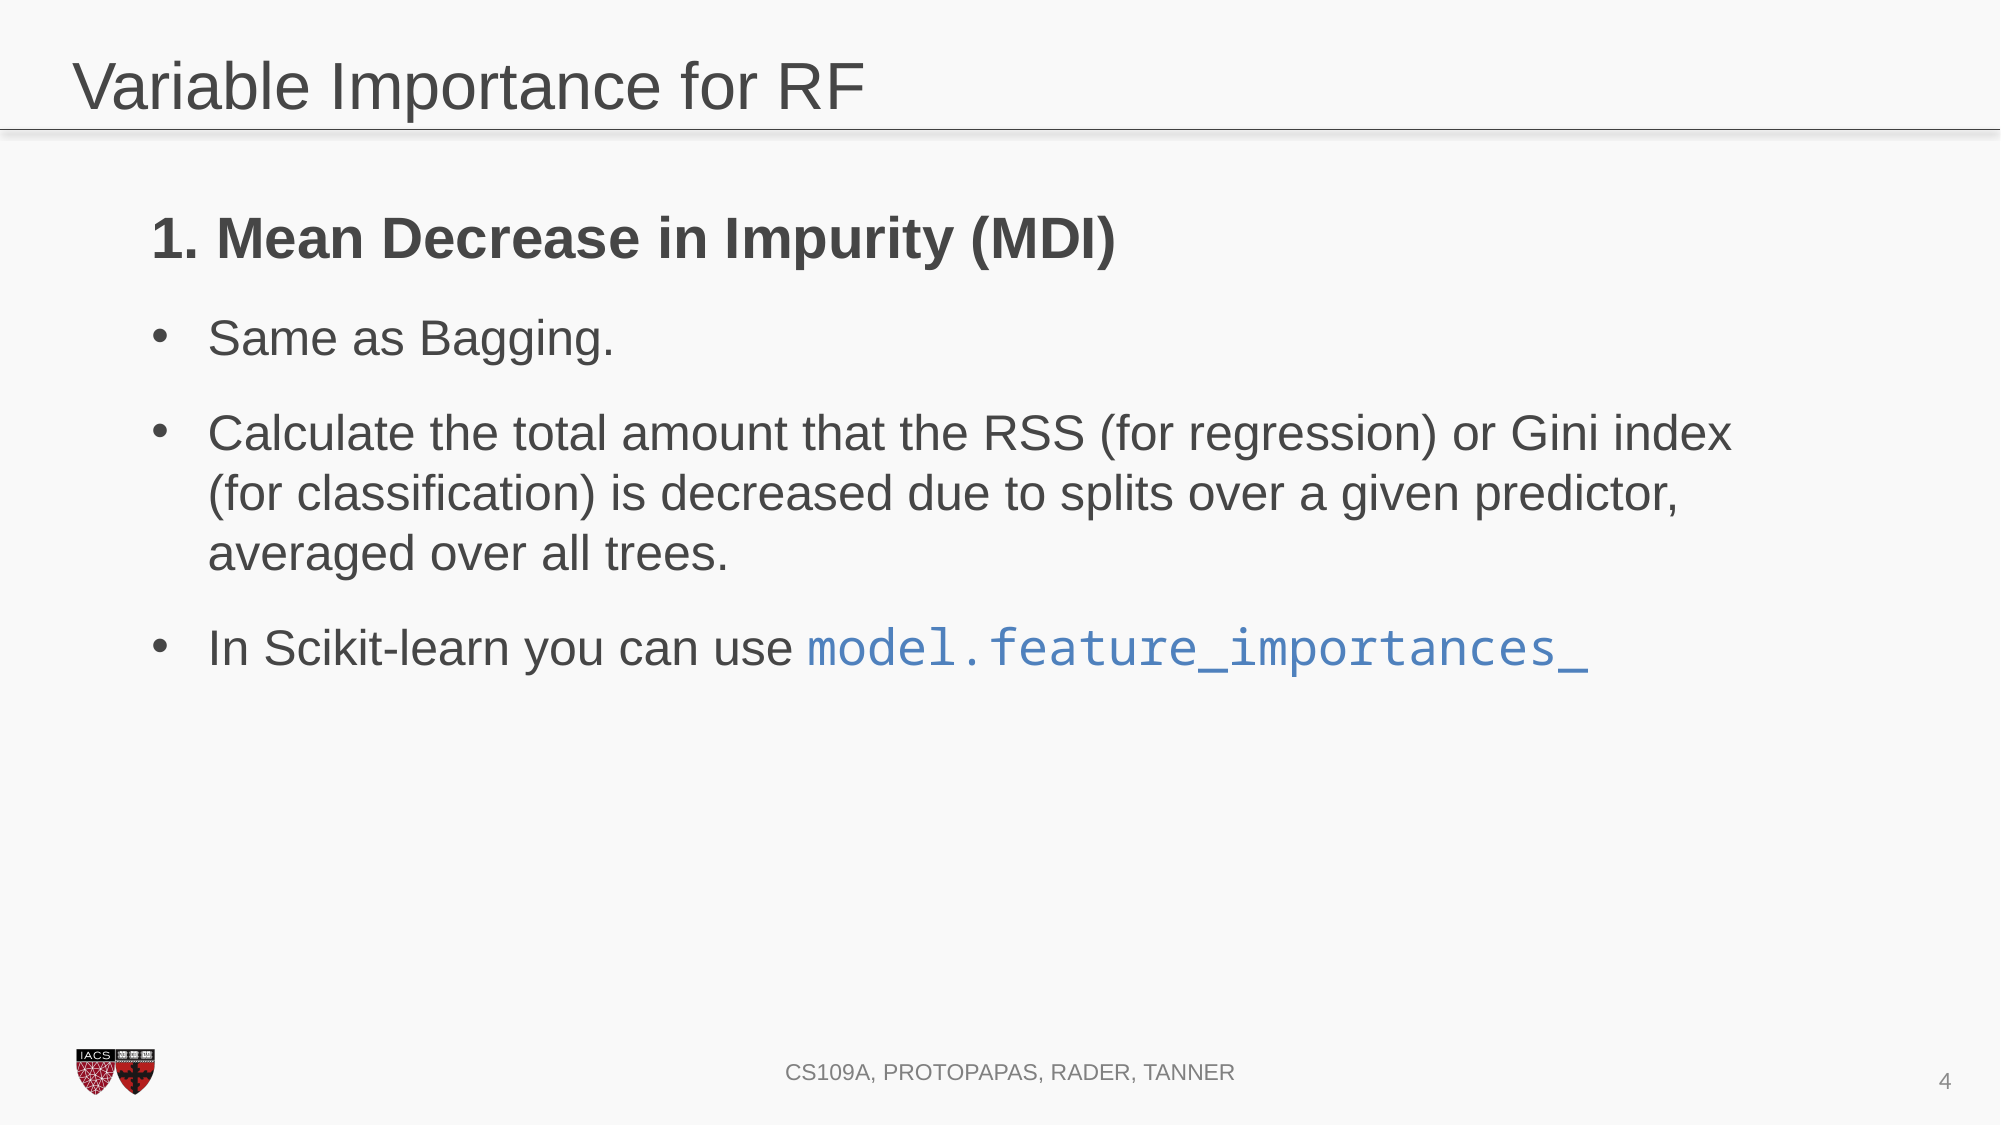

# Variable Importance for RF
1. Mean Decrease in Impurity (MDI)
Same as Bagging.
Calculate the total amount that the RSS (for regression) or Gini index (for classification) is decreased due to splits over a given predictor, averaged over all trees.
In Scikit-learn you can use model.feature_importances_

4